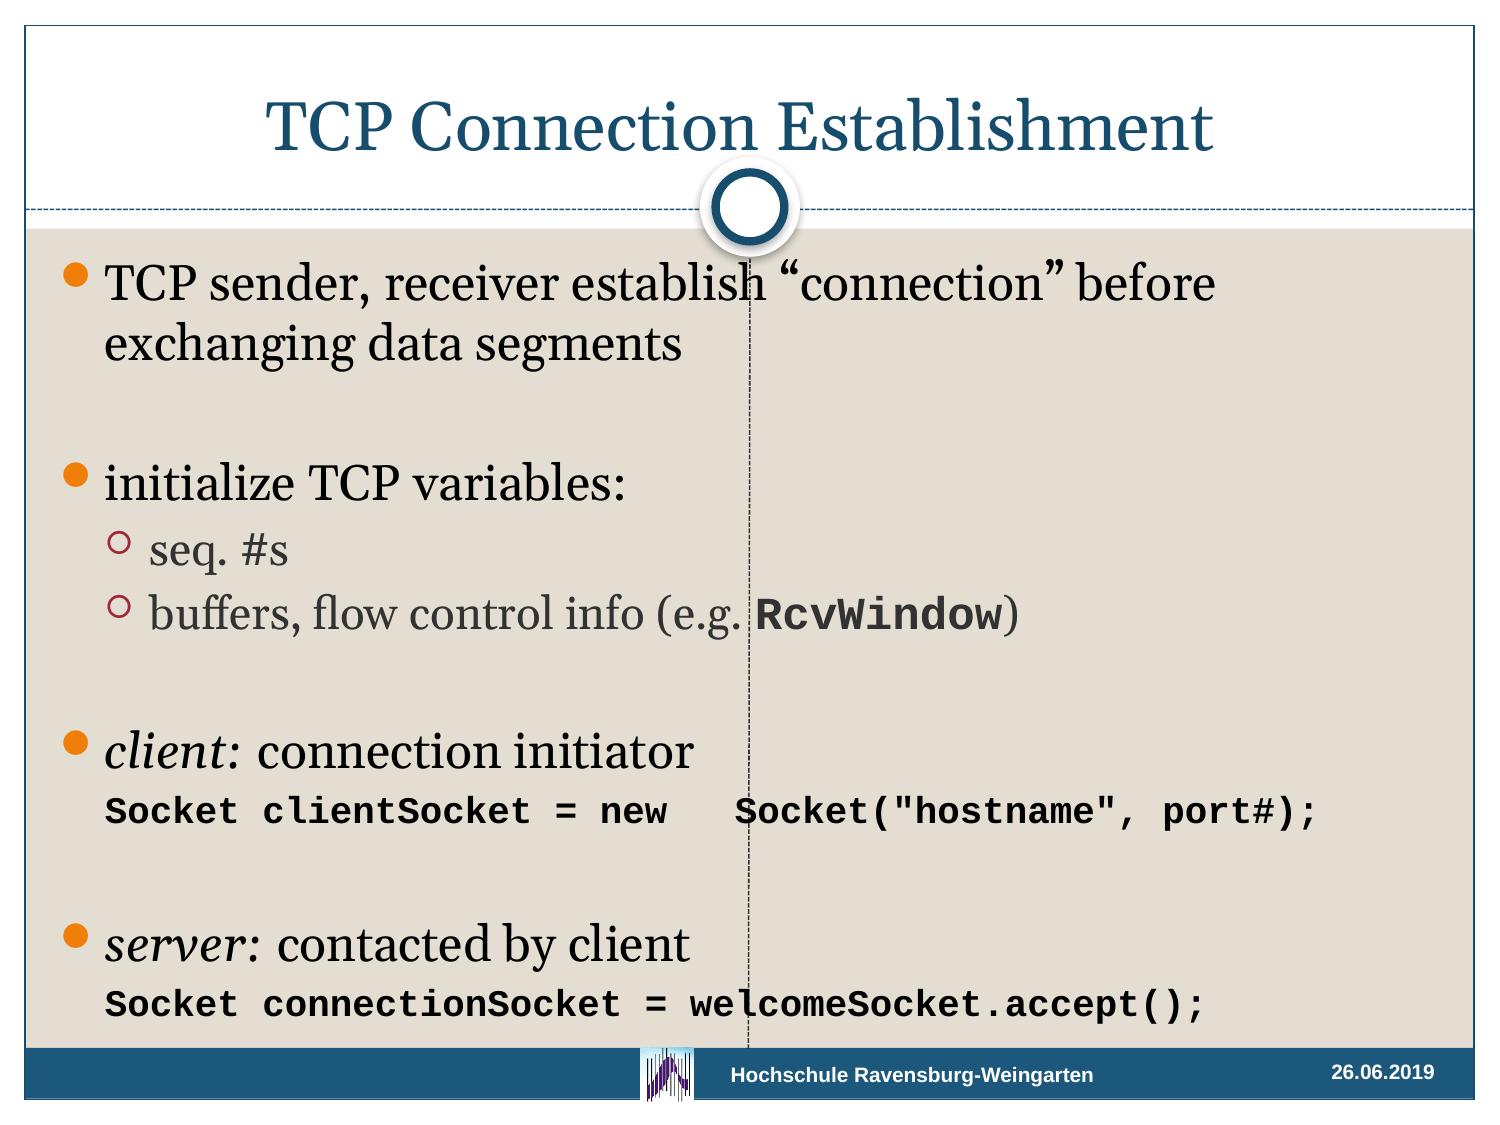

# TCP Connection Establishment
TCP sender, receiver establish “connection” before exchanging data segments

initialize TCP variables:
seq. #s
buffers, flow control info (e.g. RcvWindow)

client: connection initiator
  Socket clientSocket = new   Socket("hostname", port#);

server: contacted by client
  Socket connectionSocket = welcomeSocket.accept();
26.06.2019